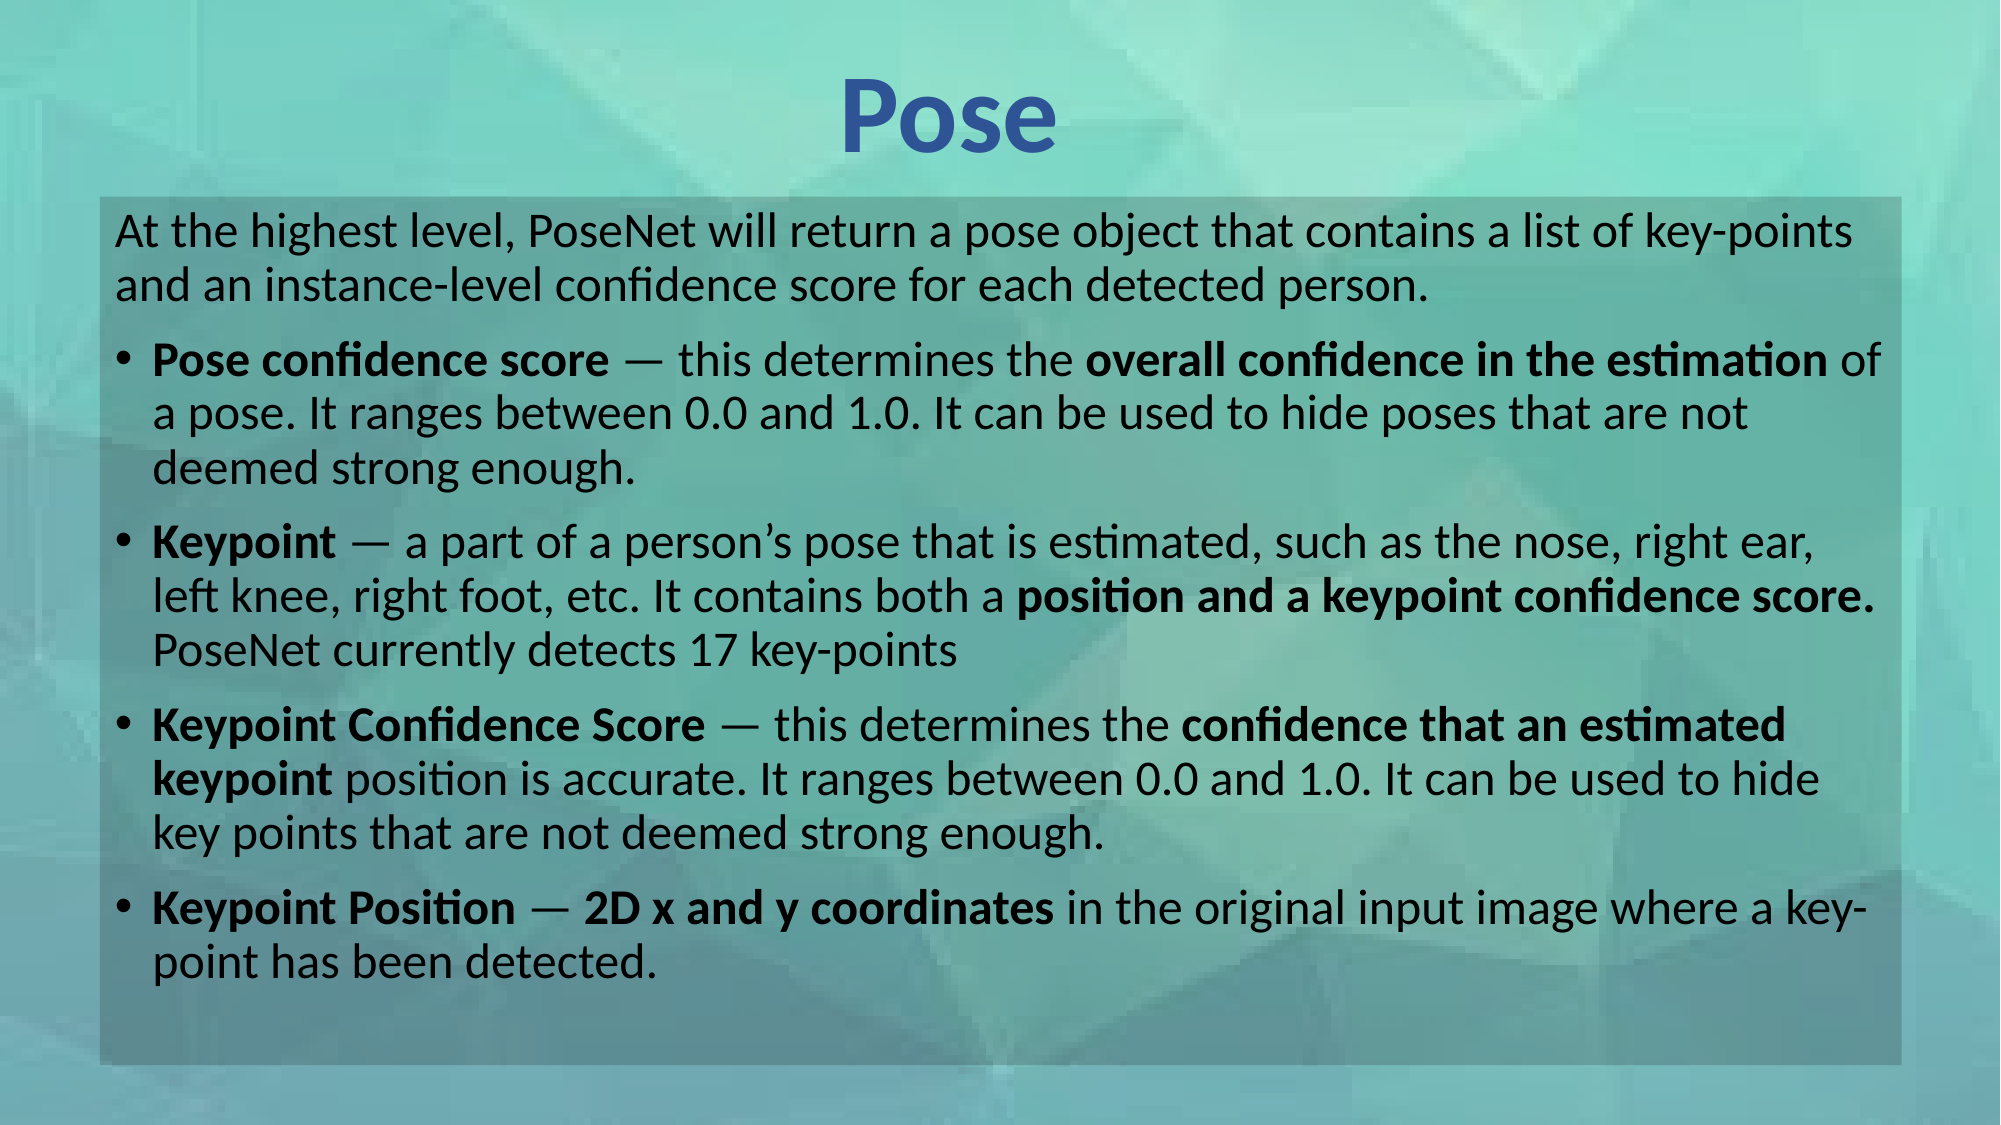

# Pose
At the highest level, PoseNet will return a pose object that contains a list of key-points and an instance-level confidence score for each detected person.
Pose confidence score — this determines the overall confidence in the estimation of a pose. It ranges between 0.0 and 1.0. It can be used to hide poses that are not deemed strong enough.
Keypoint — a part of a person’s pose that is estimated, such as the nose, right ear, left knee, right foot, etc. It contains both a position and a keypoint confidence score. PoseNet currently detects 17 key-points
Keypoint Confidence Score — this determines the confidence that an estimated keypoint position is accurate. It ranges between 0.0 and 1.0. It can be used to hide key points that are not deemed strong enough.
Keypoint Position — 2D x and y coordinates in the original input image where a key-point has been detected.